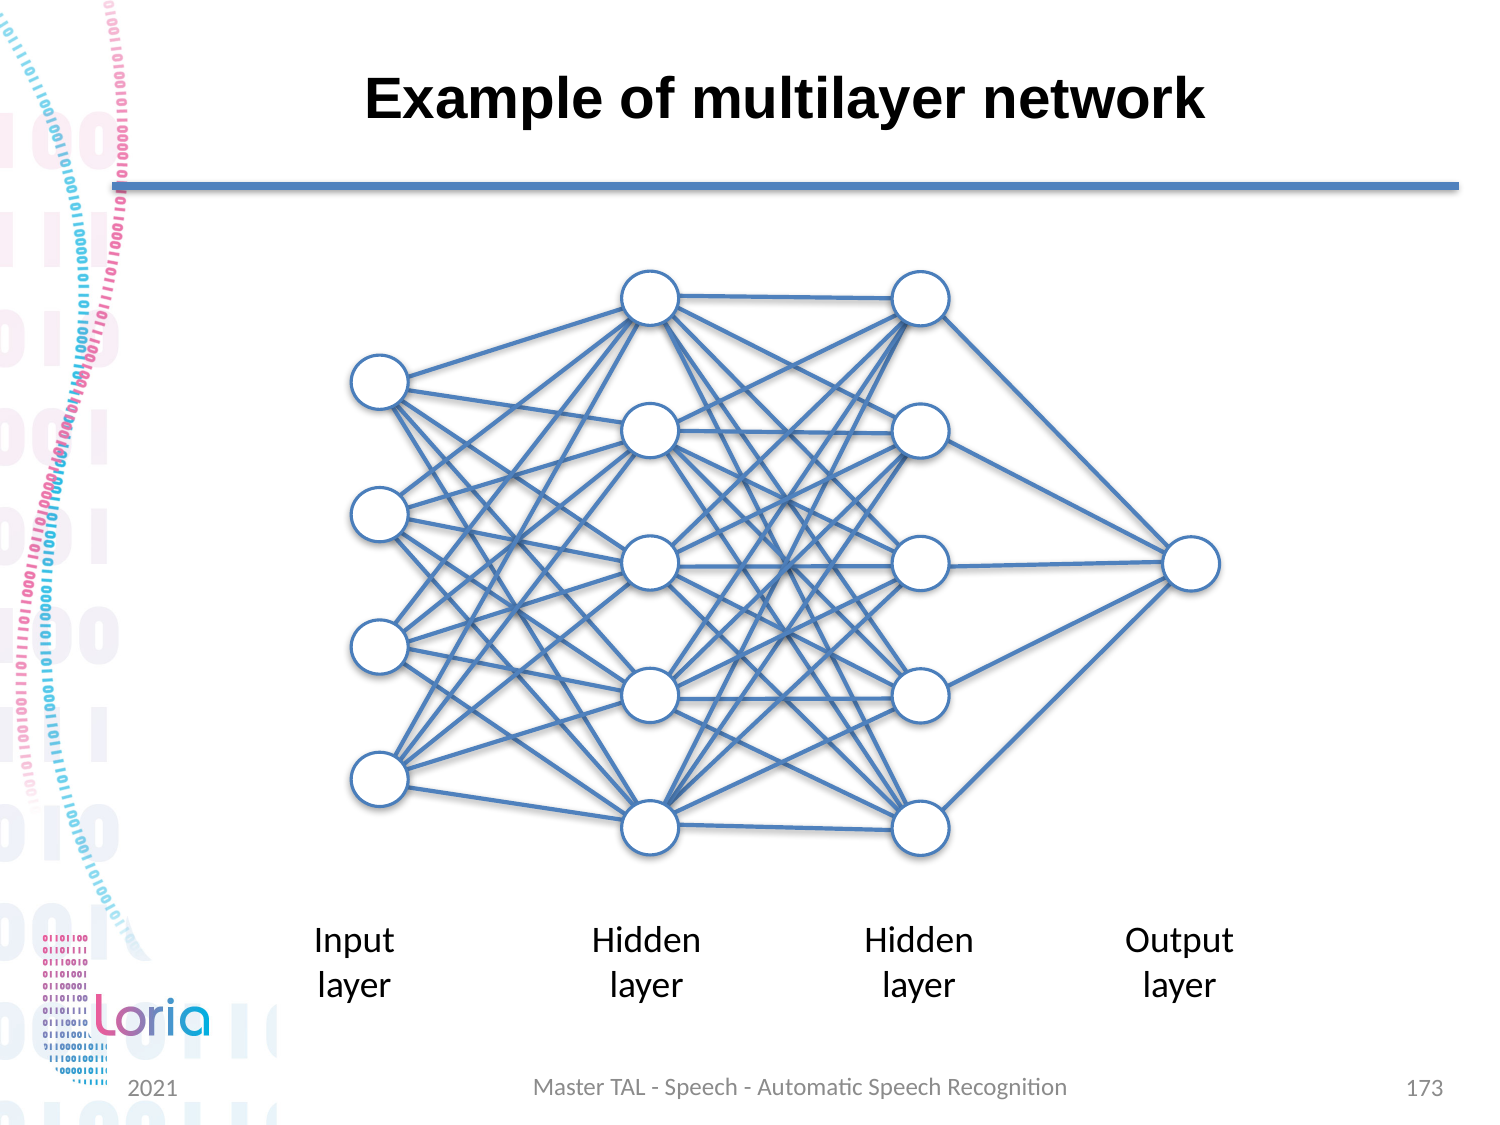

# Example of multilayer network

Input
layer
Hidden
layer
Hidden
layer
Output
layer
Master TAL - Speech - Automatic Speech Recognition
2021
173